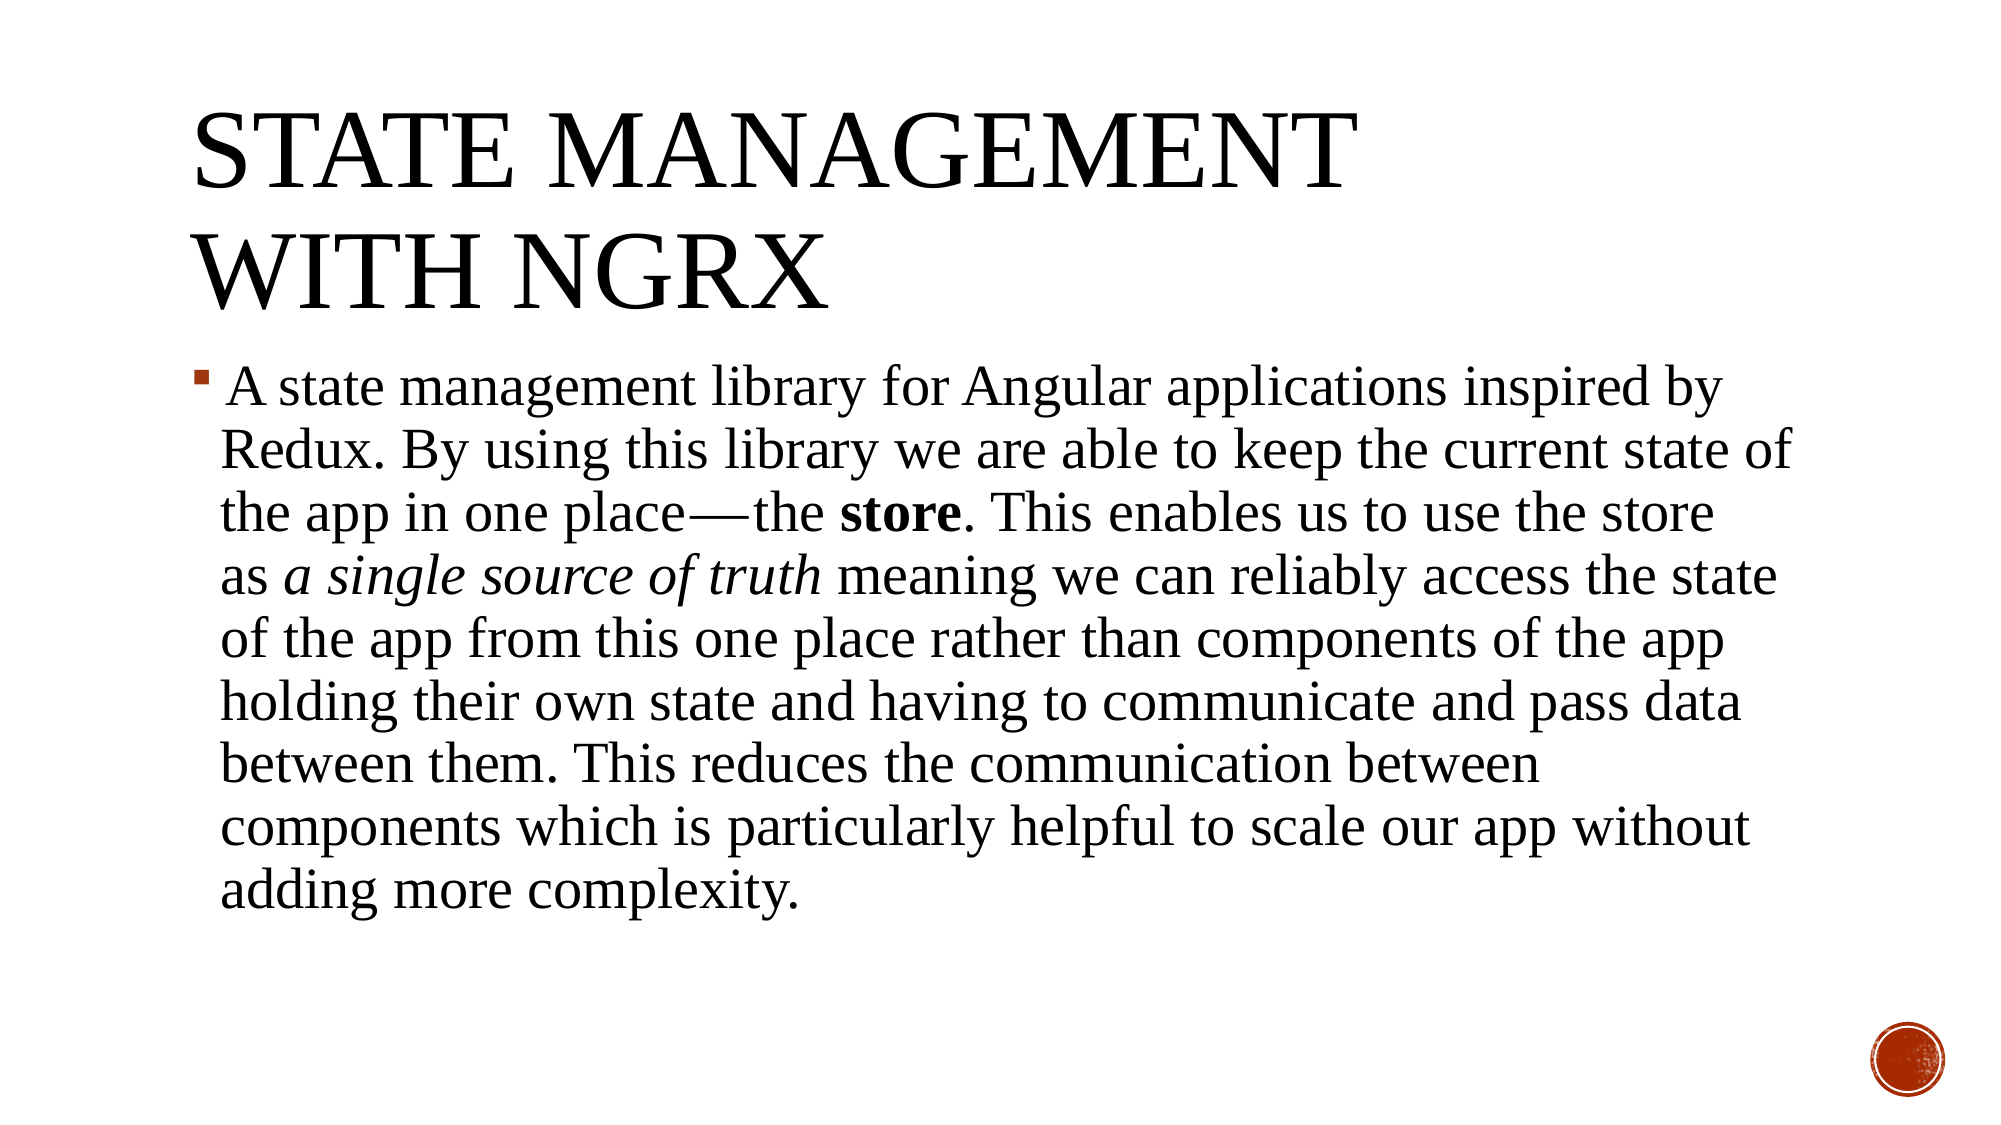

# State management with ngrx
 A state management library for Angular applications inspired by Redux. By using this library we are able to keep the current state of the app in one place — the store. This enables us to use the store as a single source of truth meaning we can reliably access the state of the app from this one place rather than components of the app holding their own state and having to communicate and pass data between them. This reduces the communication between components which is particularly helpful to scale our app without adding more complexity.